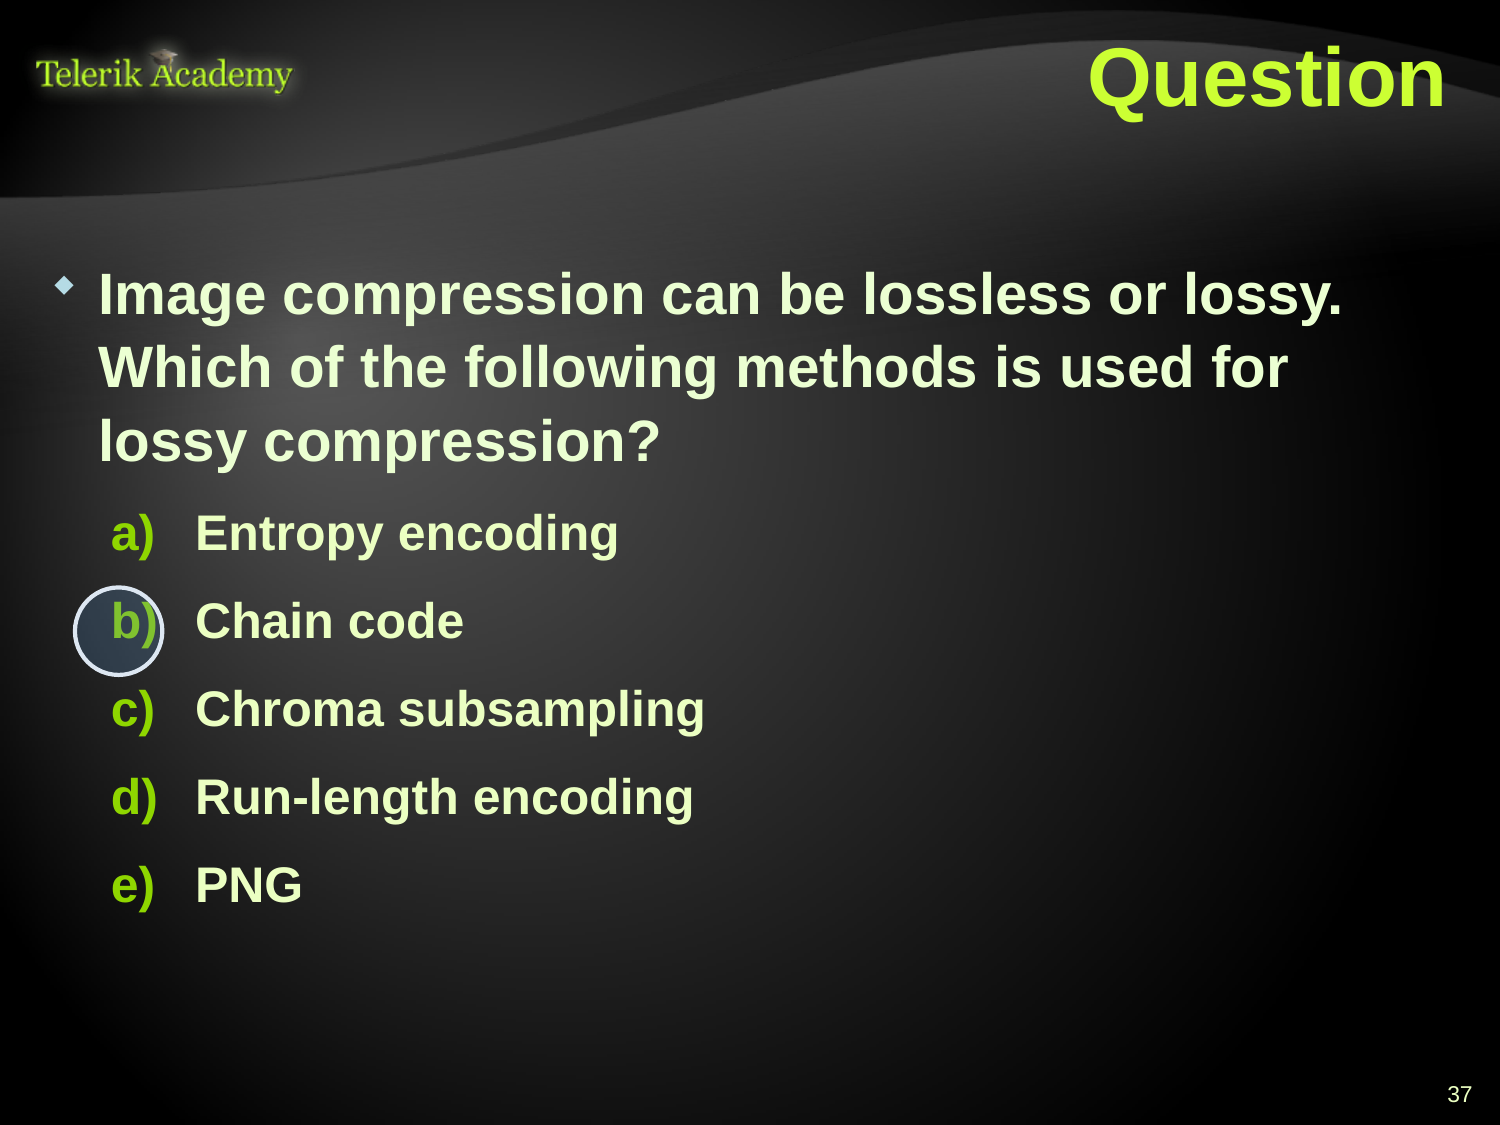

# Question

Image compression can be lossless or lossy. Which of the following methods is used for lossy compression?
Entropy encoding
Chain code
Chroma subsampling
Run-length encoding
PNG

37